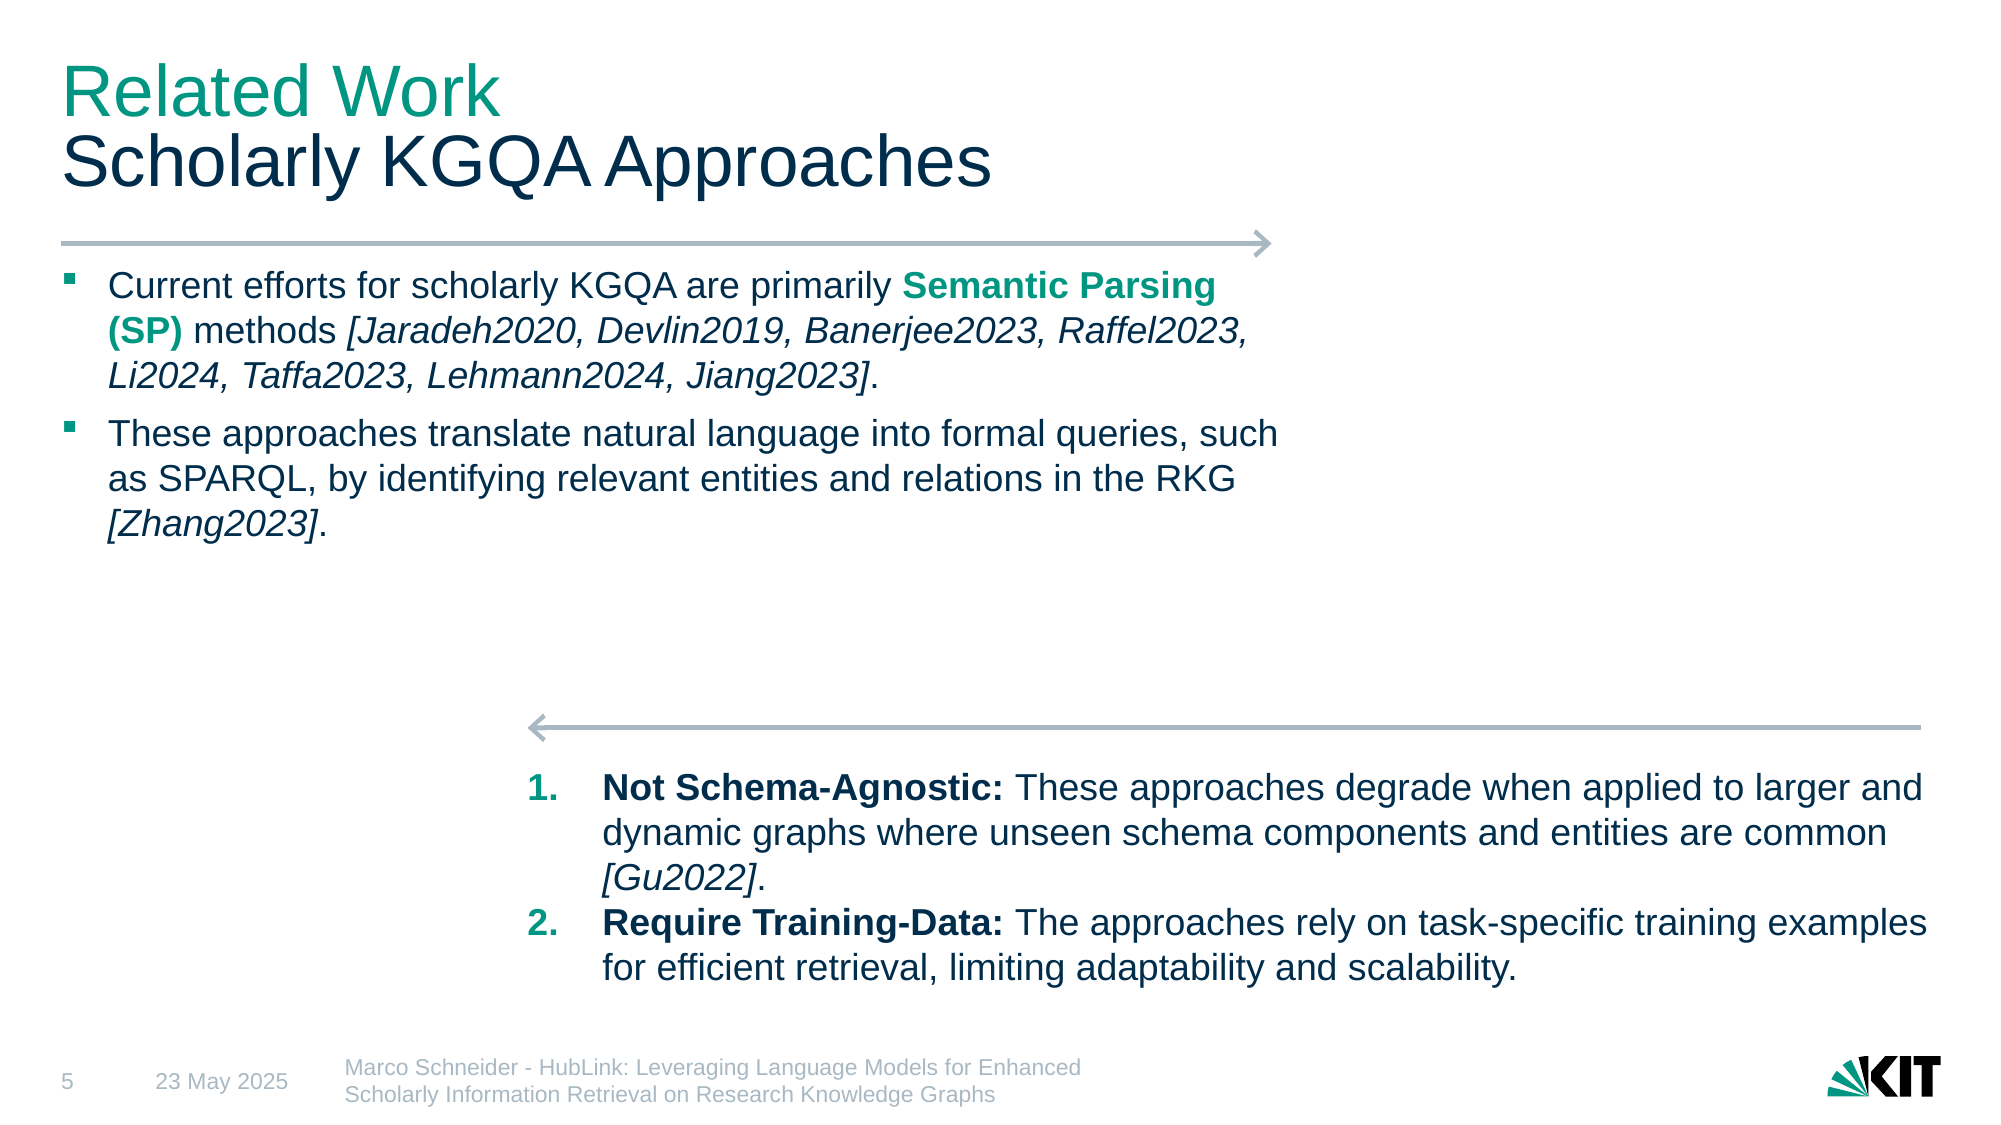

# Related Work Scholarly KGQA Approaches
Current efforts for scholarly KGQA are primarily Semantic Parsing (SP) methods [Jaradeh2020, Devlin2019, Banerjee2023, Raffel2023, Li2024, Taffa2023, Lehmann2024, Jiang2023].
These approaches translate natural language into formal queries, such as SPARQL, by identifying relevant entities and relations in the RKG [Zhang2023].

Not Schema-Agnostic: These approaches degrade when applied to larger and dynamic graphs where unseen schema components and entities are common [Gu2022].
Require Training-Data: The approaches rely on task-specific training examples for efficient retrieval, limiting adaptability and scalability.

5
23 May 2025
Marco Schneider - HubLink: Leveraging Language Models for Enhanced Scholarly Information Retrieval on Research Knowledge Graphs